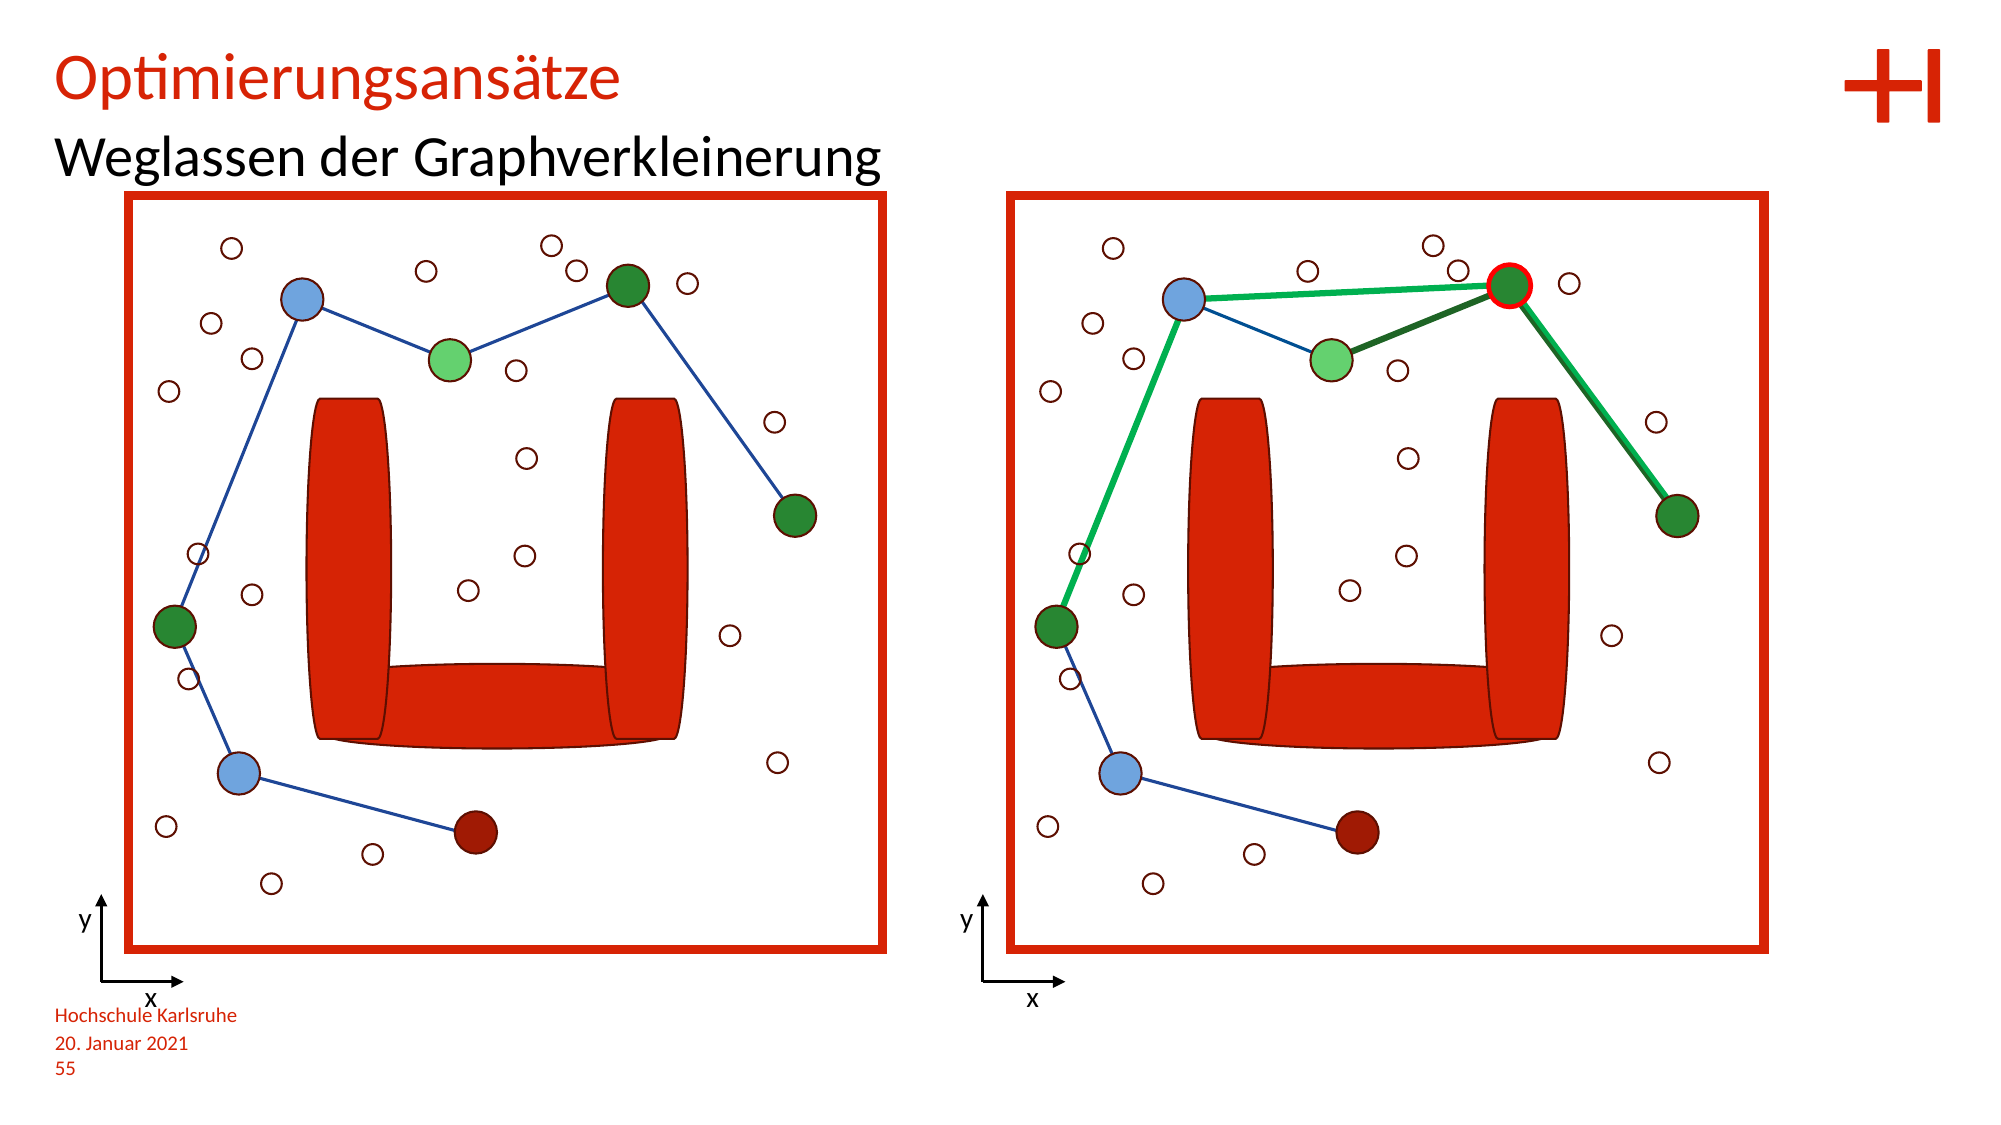

Optimierungsansätze
Weglassen der Graphverkleinerung

y
x

x

y
Hochschule Karlsruhe
20. Januar 2021
55